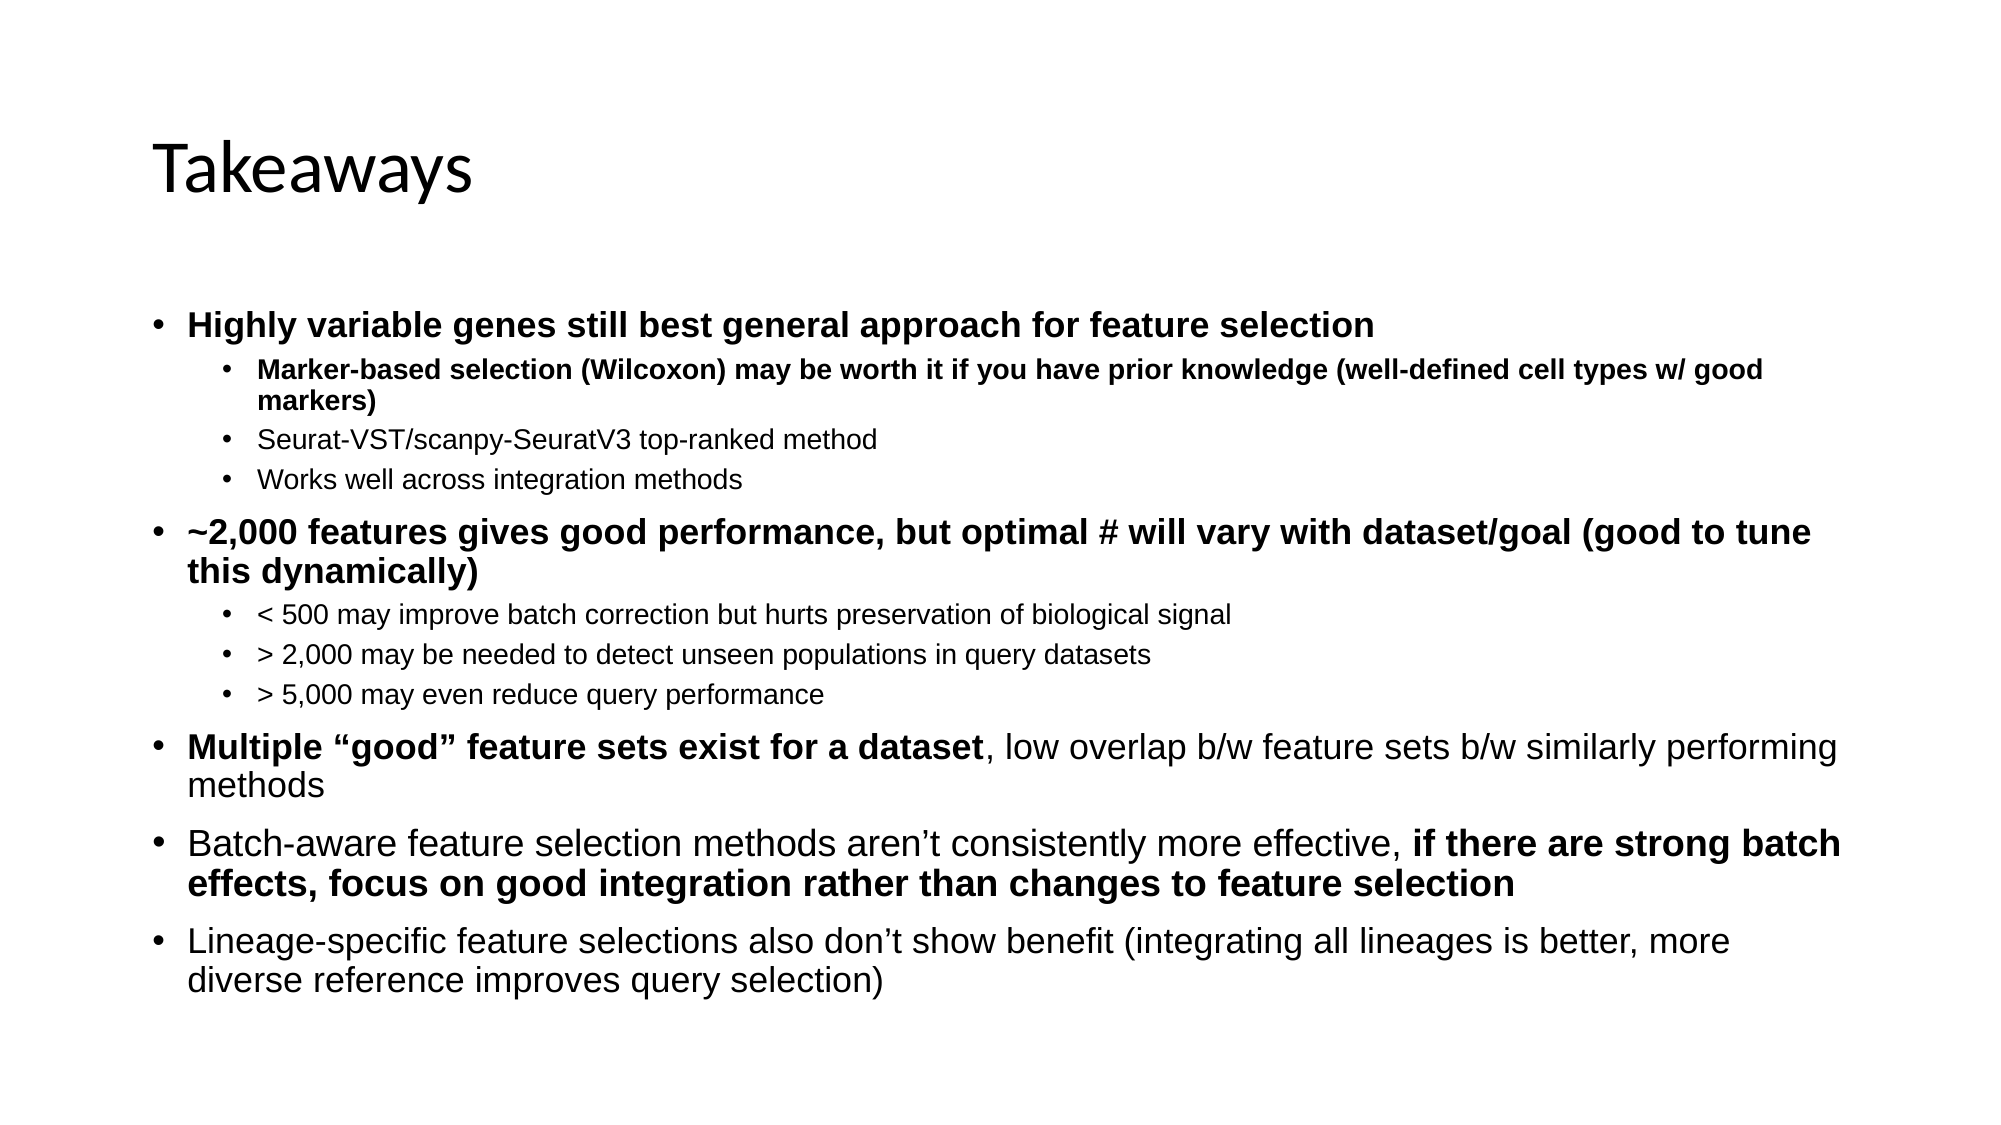

# Takeaways
Highly variable genes still best general approach for feature selection
Marker-based selection (Wilcoxon) may be worth it if you have prior knowledge (well-defined cell types w/ good markers)
Seurat-VST/scanpy-SeuratV3 top-ranked method
Works well across integration methods
~2,000 features gives good performance, but optimal # will vary with dataset/goal (good to tune this dynamically)
< 500 may improve batch correction but hurts preservation of biological signal
> 2,000 may be needed to detect unseen populations in query datasets
> 5,000 may even reduce query performance
Multiple “good” feature sets exist for a dataset, low overlap b/w feature sets b/w similarly performing methods
Batch-aware feature selection methods aren’t consistently more effective, if there are strong batch effects, focus on good integration rather than changes to feature selection
Lineage-specific feature selections also don’t show benefit (integrating all lineages is better, more diverse reference improves query selection)